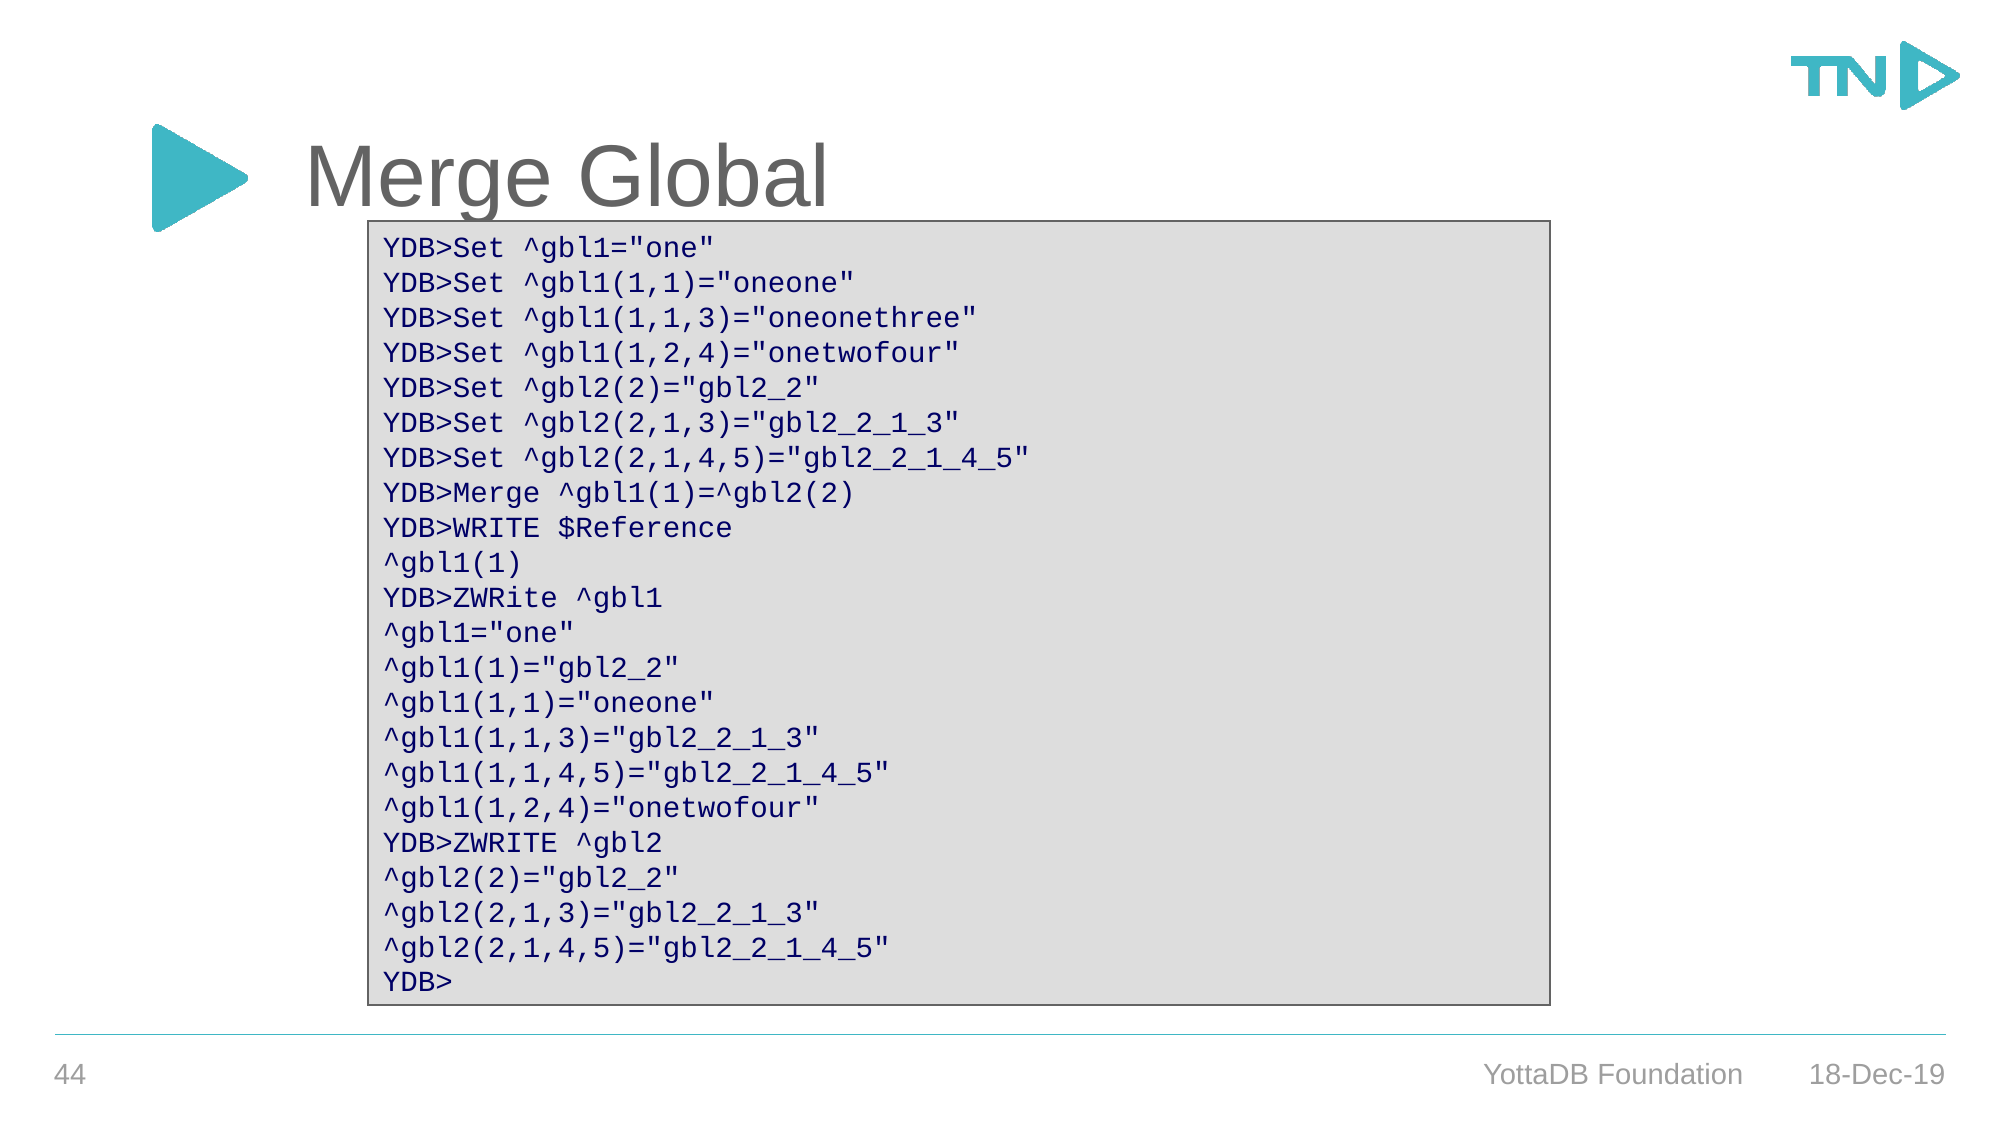

# Merge Global
YDB>Set ^gbl1="one"
YDB>Set ^gbl1(1,1)="oneone"
YDB>Set ^gbl1(1,1,3)="oneonethree"
YDB>Set ^gbl1(1,2,4)="onetwofour"
YDB>Set ^gbl2(2)="gbl2_2"
YDB>Set ^gbl2(2,1,3)="gbl2_2_1_3"
YDB>Set ^gbl2(2,1,4,5)="gbl2_2_1_4_5"
YDB>Merge ^gbl1(1)=^gbl2(2)
YDB>WRITE $Reference
^gbl1(1)
YDB>ZWRite ^gbl1
^gbl1="one"
^gbl1(1)="gbl2_2"
^gbl1(1,1)="oneone"
^gbl1(1,1,3)="gbl2_2_1_3"
^gbl1(1,1,4,5)="gbl2_2_1_4_5"
^gbl1(1,2,4)="onetwofour"
YDB>ZWRITE ^gbl2
^gbl2(2)="gbl2_2"
^gbl2(2,1,3)="gbl2_2_1_3"
^gbl2(2,1,4,5)="gbl2_2_1_4_5"
YDB>
44
YottaDB Foundation
18-Dec-19